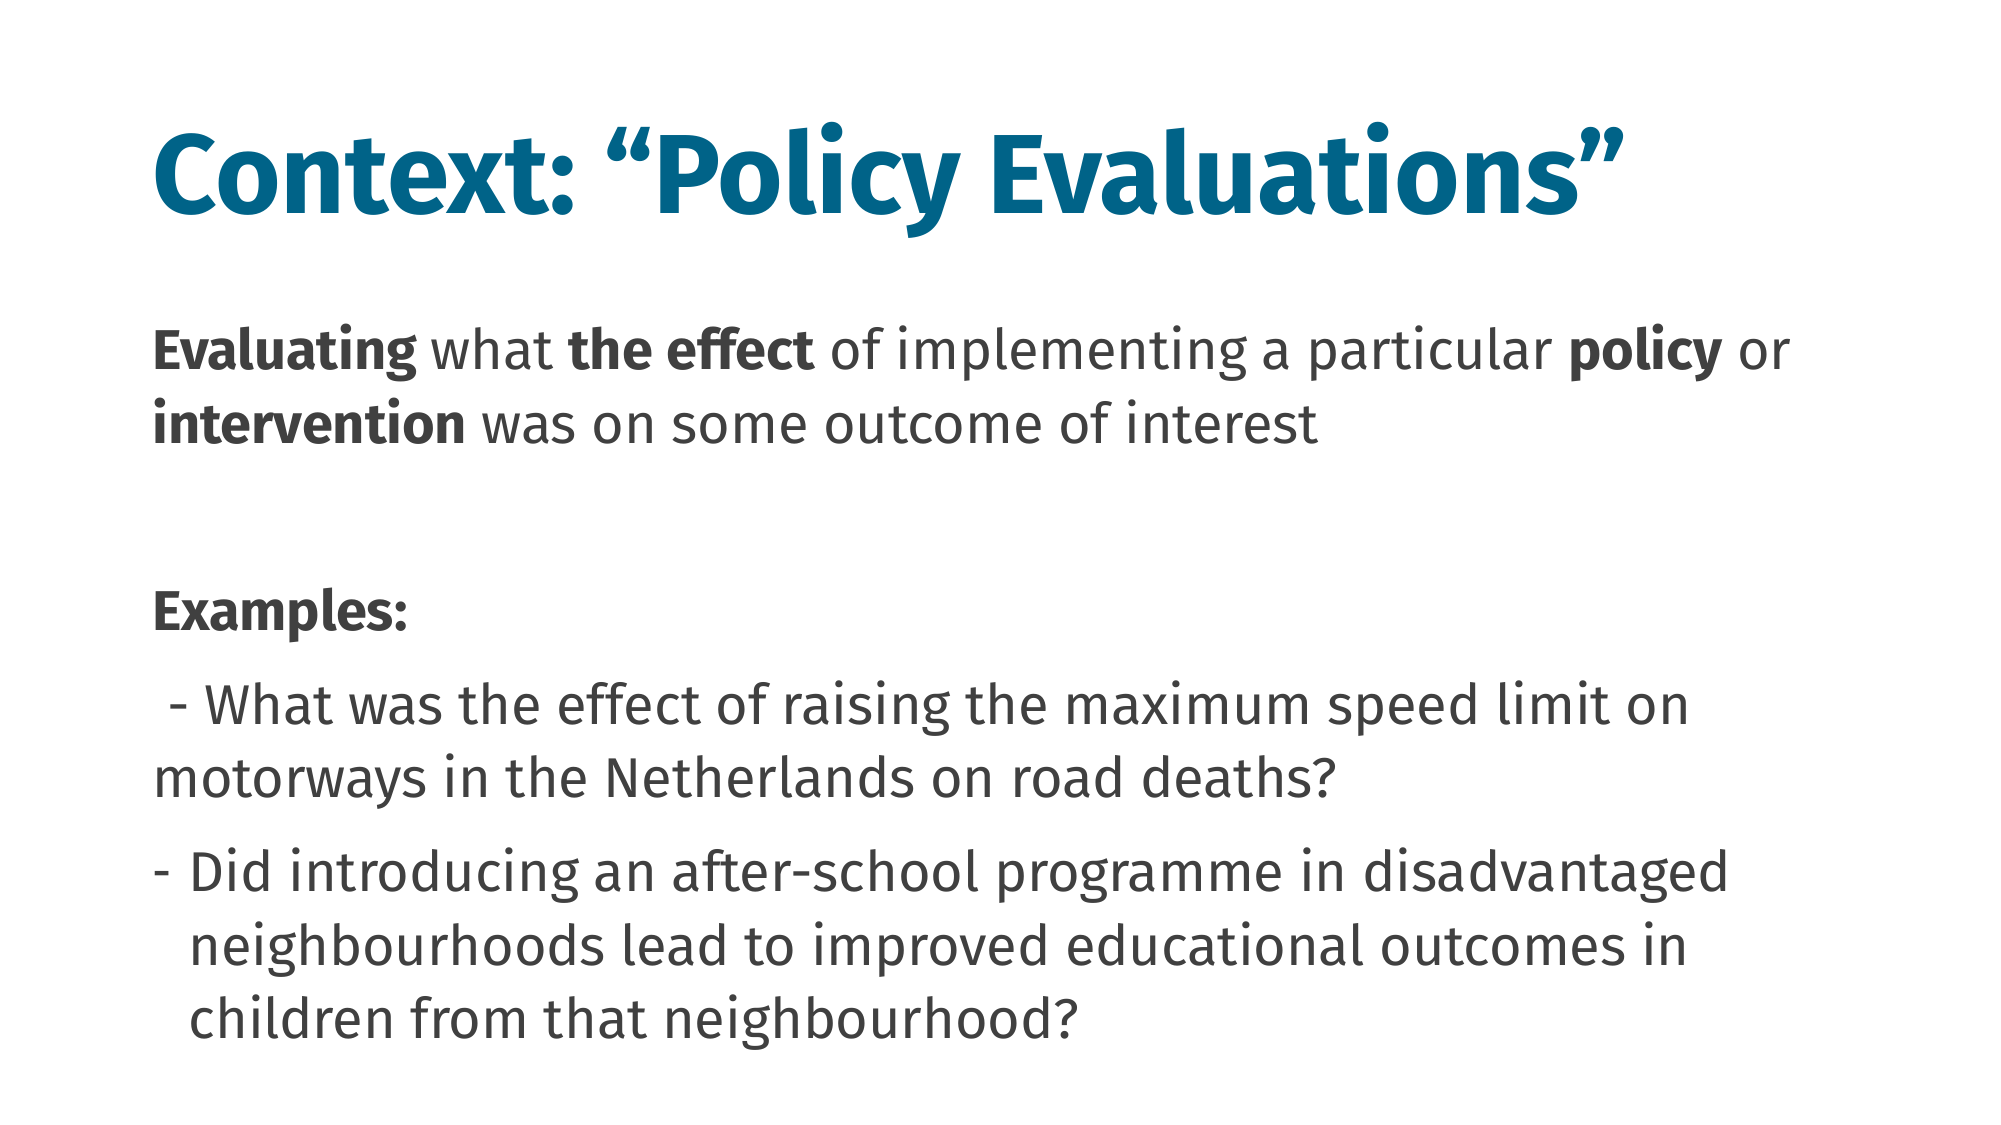

# Context: “Policy Evaluations”
Evaluating what the effect of implementing a particular policy or intervention was on some outcome of interest

Examples:
 - What was the effect of raising the maximum speed limit on motorways in the Netherlands on road deaths?
Did introducing an after-school programme in disadvantaged neighbourhoods lead to improved educational outcomes in children from that neighbourhood?